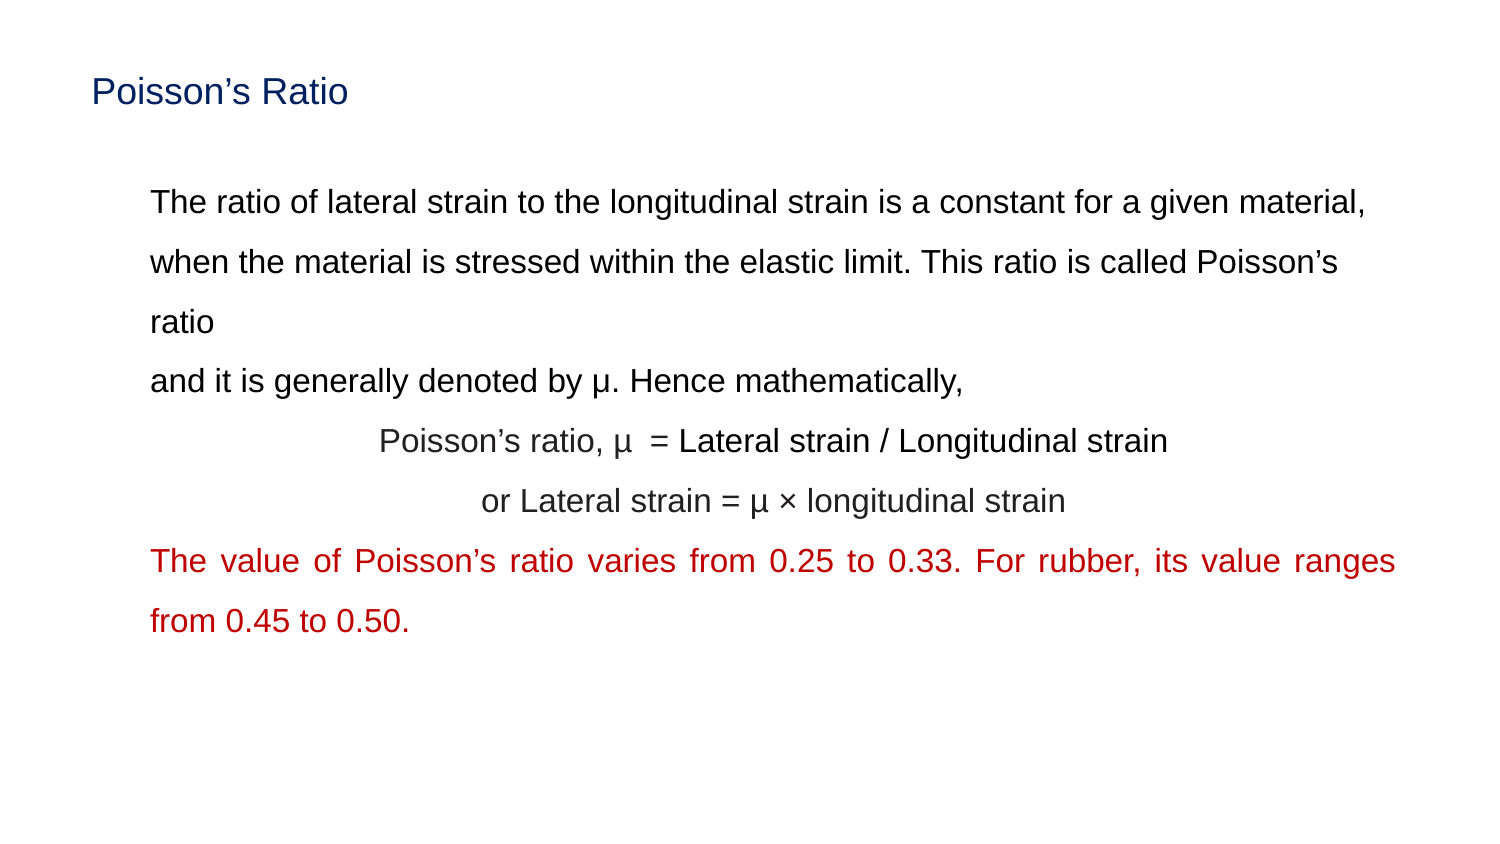

Poisson’s Ratio
The ratio of lateral strain to the longitudinal strain is a constant for a given material, when the material is stressed within the elastic limit. This ratio is called Poisson’s ratio
and it is generally denoted by μ. Hence mathematically,
Poisson’s ratio, µ = Lateral strain / Longitudinal strain
or Lateral strain = µ × longitudinal strain
The value of Poisson’s ratio varies from 0.25 to 0.33. For rubber, its value ranges from 0.45 to 0.50.